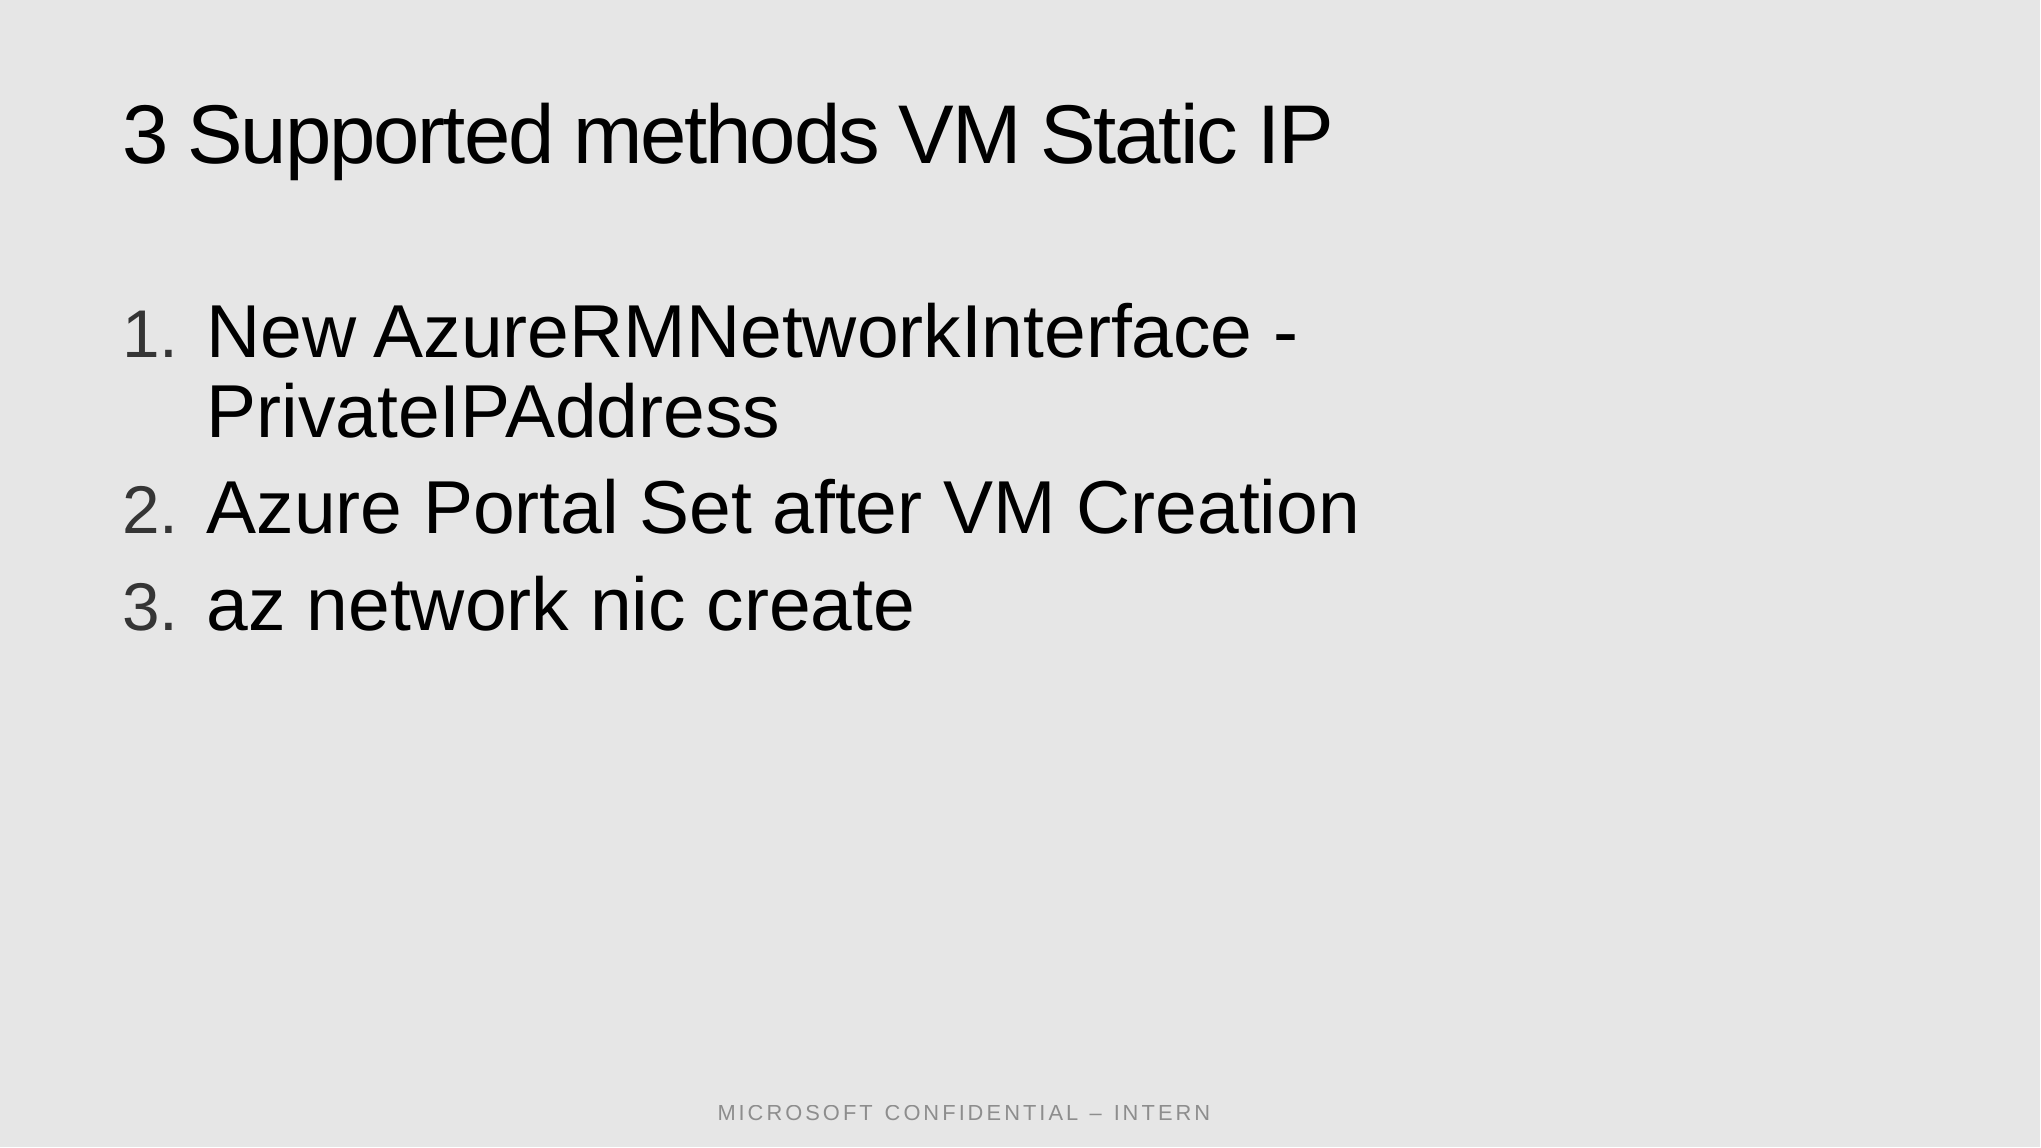

# 3 Supported methods VM Static IP
New AzureRMNetworkInterface -PrivateIPAddress
Azure Portal Set after VM Creation
az network nic create